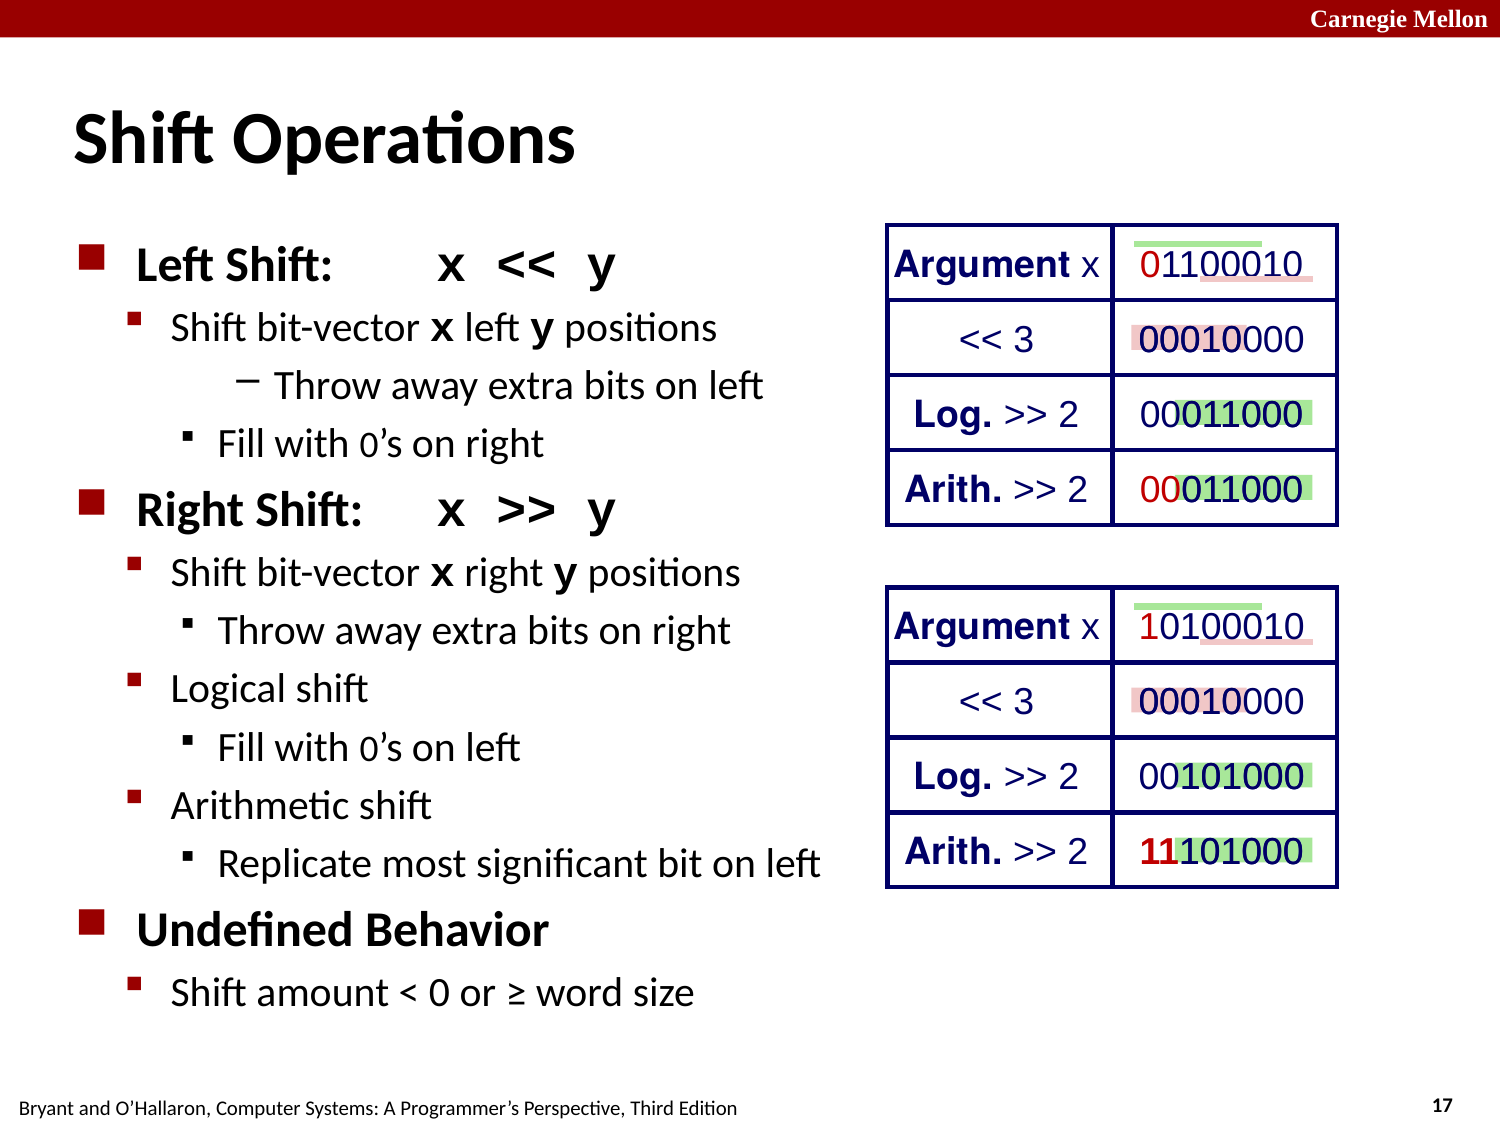

# Shift Operations
Left Shift: 	x << y
Shift bit-vector x left y positions
Throw away extra bits on left
Fill with 0’s on right
Right Shift: 	x >> y
Shift bit-vector x right y positions
Throw away extra bits on right
Logical shift
Fill with 0’s on left
Arithmetic shift
Replicate most significant bit on left
Undefined Behavior
Shift amount < 0 or ≥ word size

Argument x

01100010

<< 3

00010000

00010000

00010000

Log. >> 2

00011000

00011000

00011000

Arith. >> 2

00011000

00011000

00011000

Argument x

10100010

<< 3

00010000

00010000

00010000

Log. >> 2

00101000

00101000

00101000

Arith. >> 2

11101000

11101000

11101000